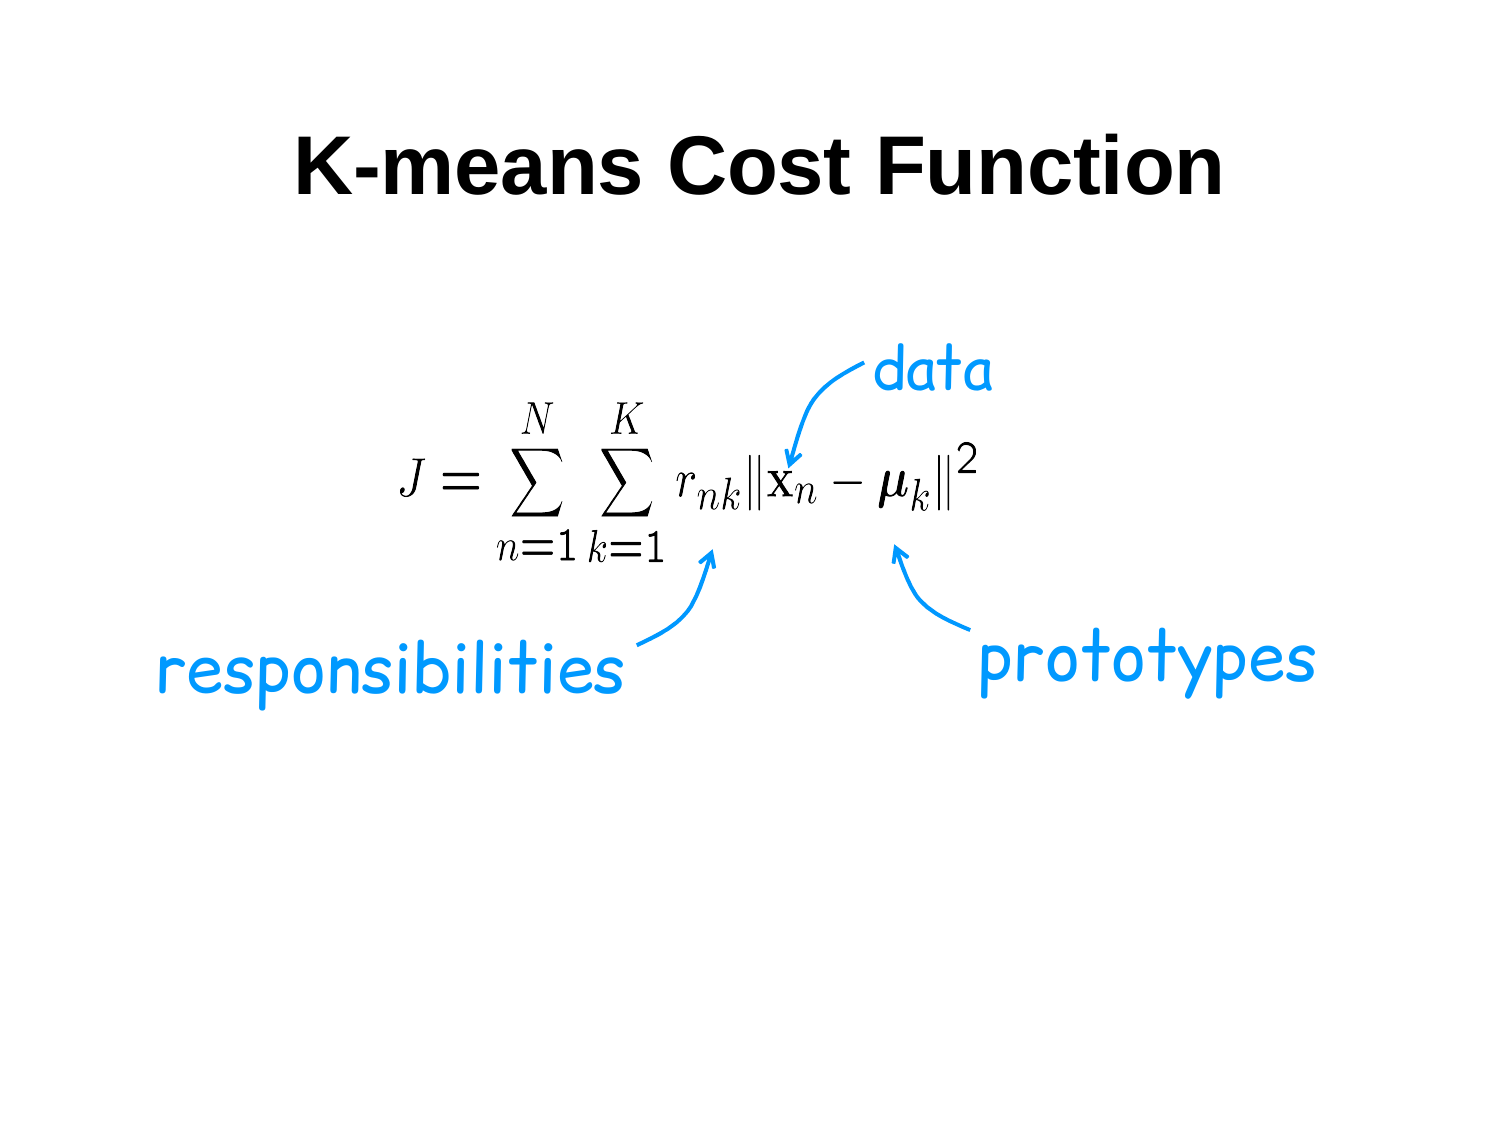

# K-means Cost Function
data

prototypes
responsibilities